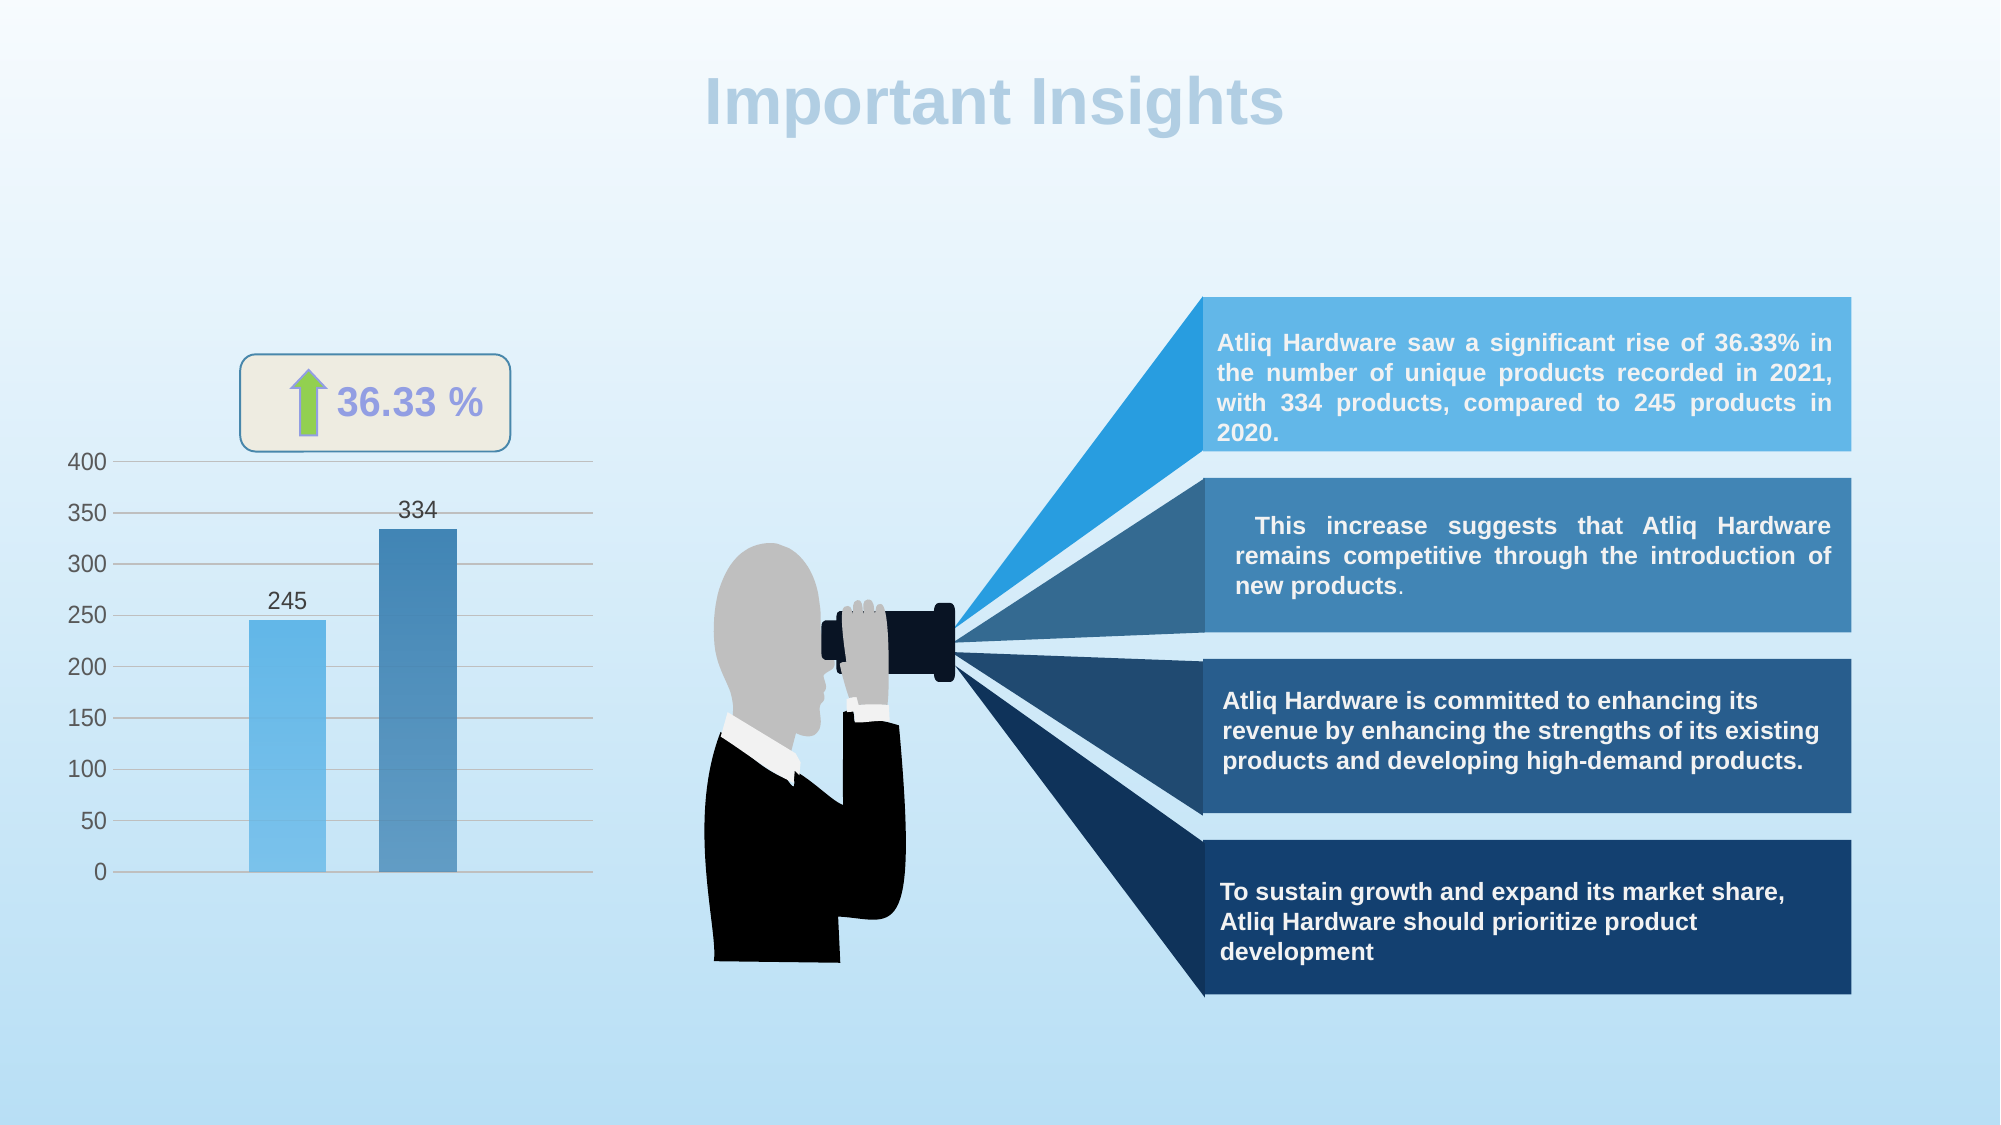

Important Insights

### Chart

| Category |  |  |
|---|---|---|
Atliq Hardware saw a significant rise of 36.33% in the number of unique products recorded in 2021, with 334 products, compared to 245 products in 2020.

 This increase suggests that Atliq Hardware remains competitive through the introduction of new products.

Atliq Hardware is committed to enhancing its revenue by enhancing the strengths of its existing products and developing high-demand products.

To sustain growth and expand its market share, Atliq Hardware should prioritize product development